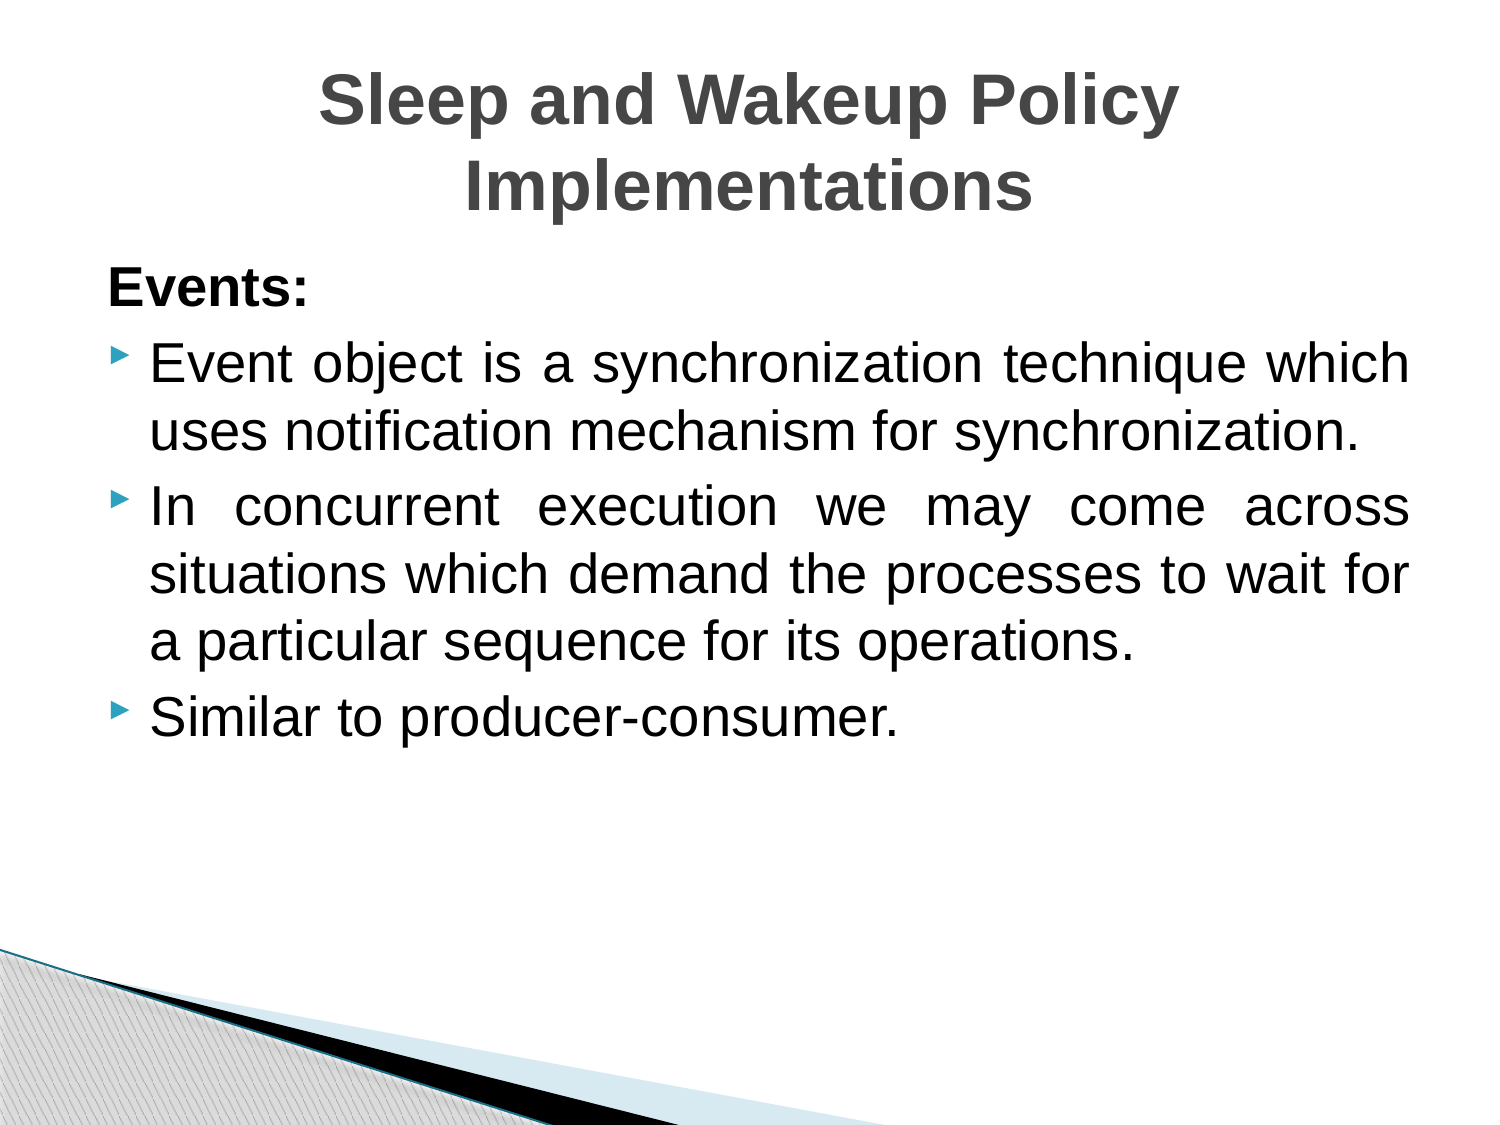

# Sleep and Wakeup Policy Implementations
Events:
Event object is a synchronization technique which uses notification mechanism for synchronization.
In concurrent execution we may come across situations which demand the processes to wait for a particular sequence for its operations.
Similar to producer-consumer.